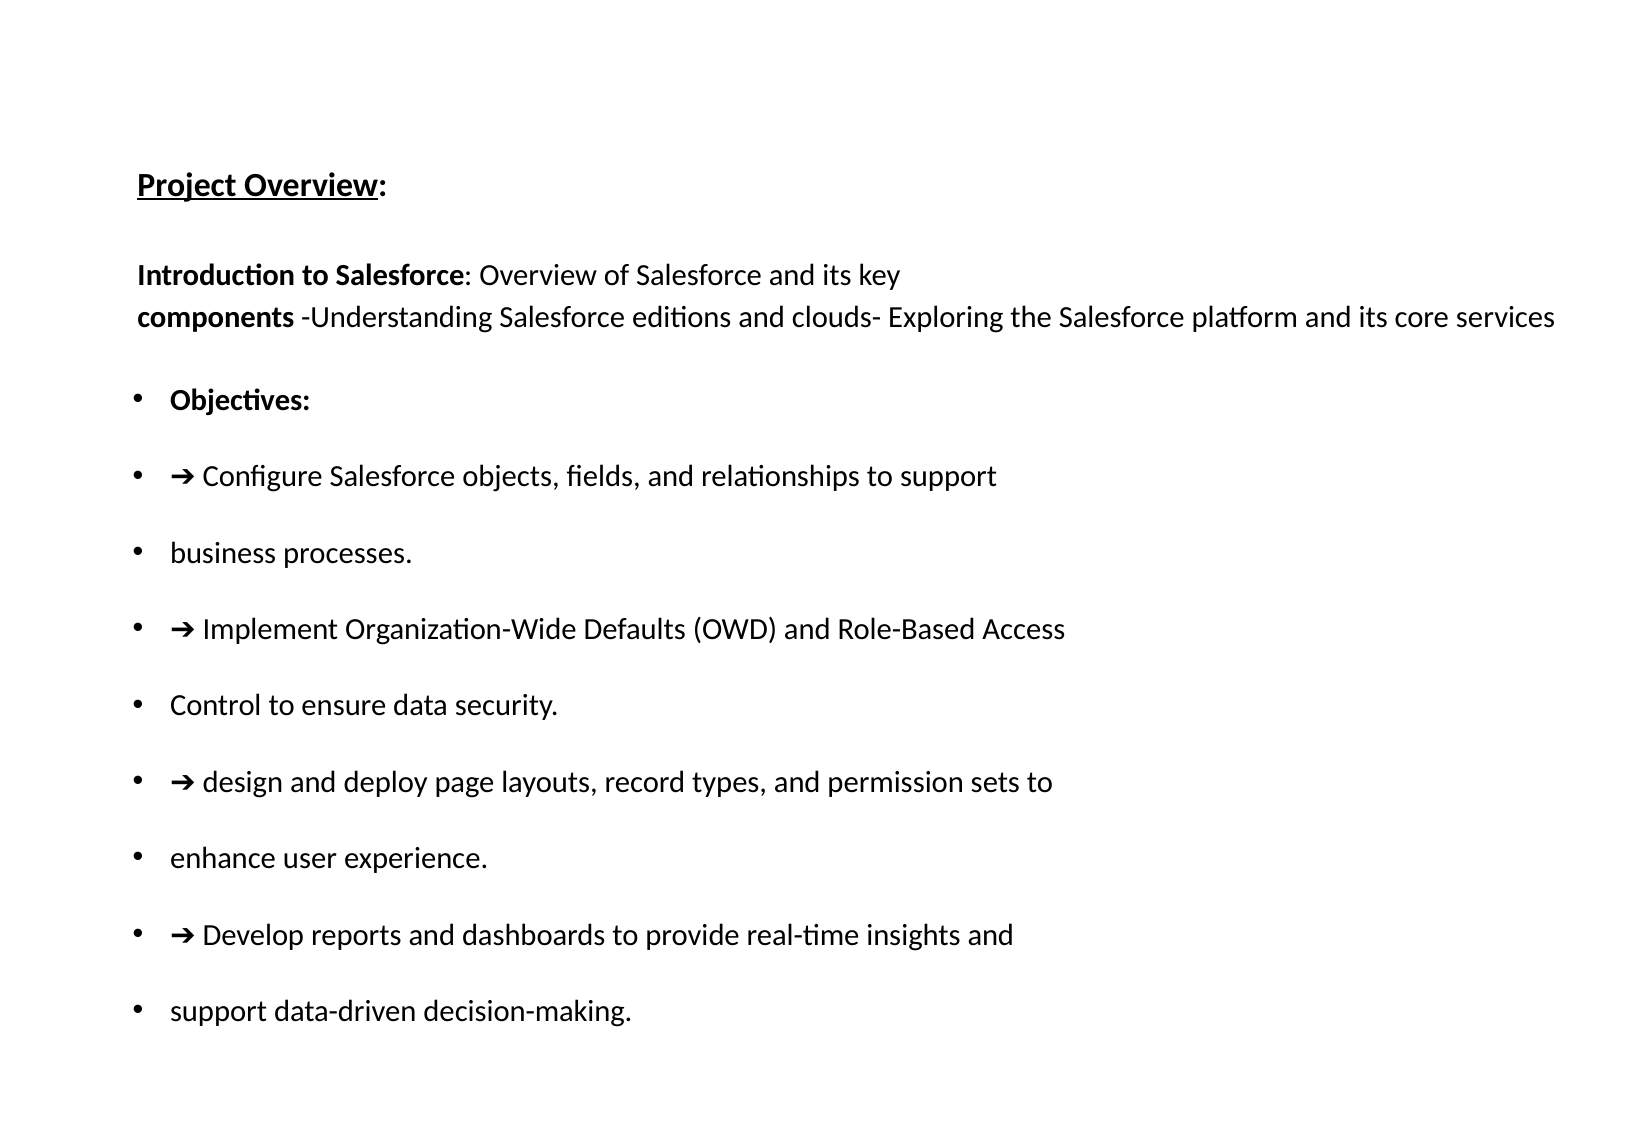

# Project Overview: Introduction to Salesforce: Overview of Salesforce and its key components -Understanding Salesforce editions and clouds- Exploring the Salesforce platform and its core services
Objectives:
➔ Configure Salesforce objects, fields, and relationships to support
business processes.
➔ Implement Organization-Wide Defaults (OWD) and Role-Based Access
Control to ensure data security.
➔ design and deploy page layouts, record types, and permission sets to
enhance user experience.
➔ Develop reports and dashboards to provide real-time insights and
support data-driven decision-making.